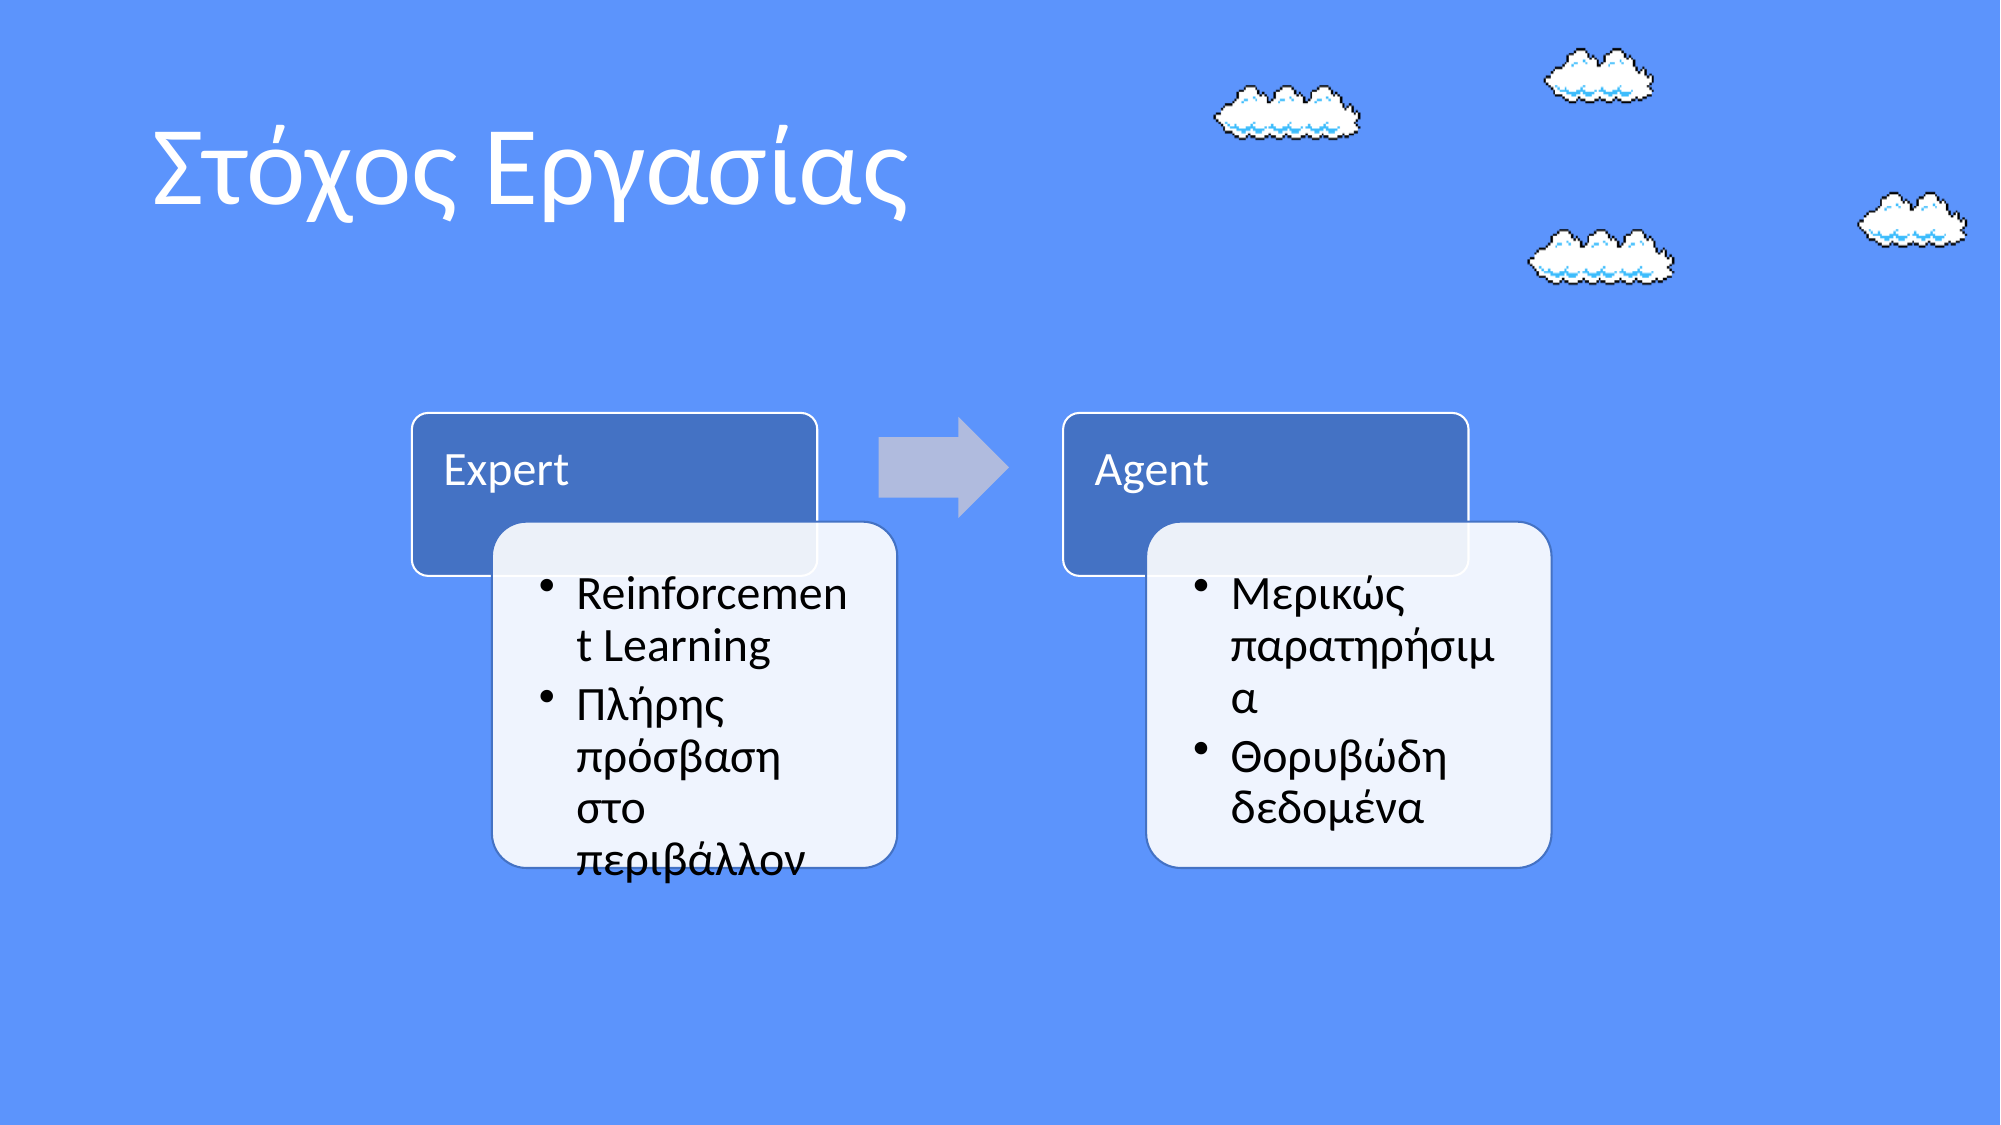

# Στόχος Εργασίας
Expert
Reinforcement Learning
Πλήρης πρόσβαση στο περιβάλλον

Agent
Μερικώς παρατηρήσιμα
Θορυβώδη δεδομένα